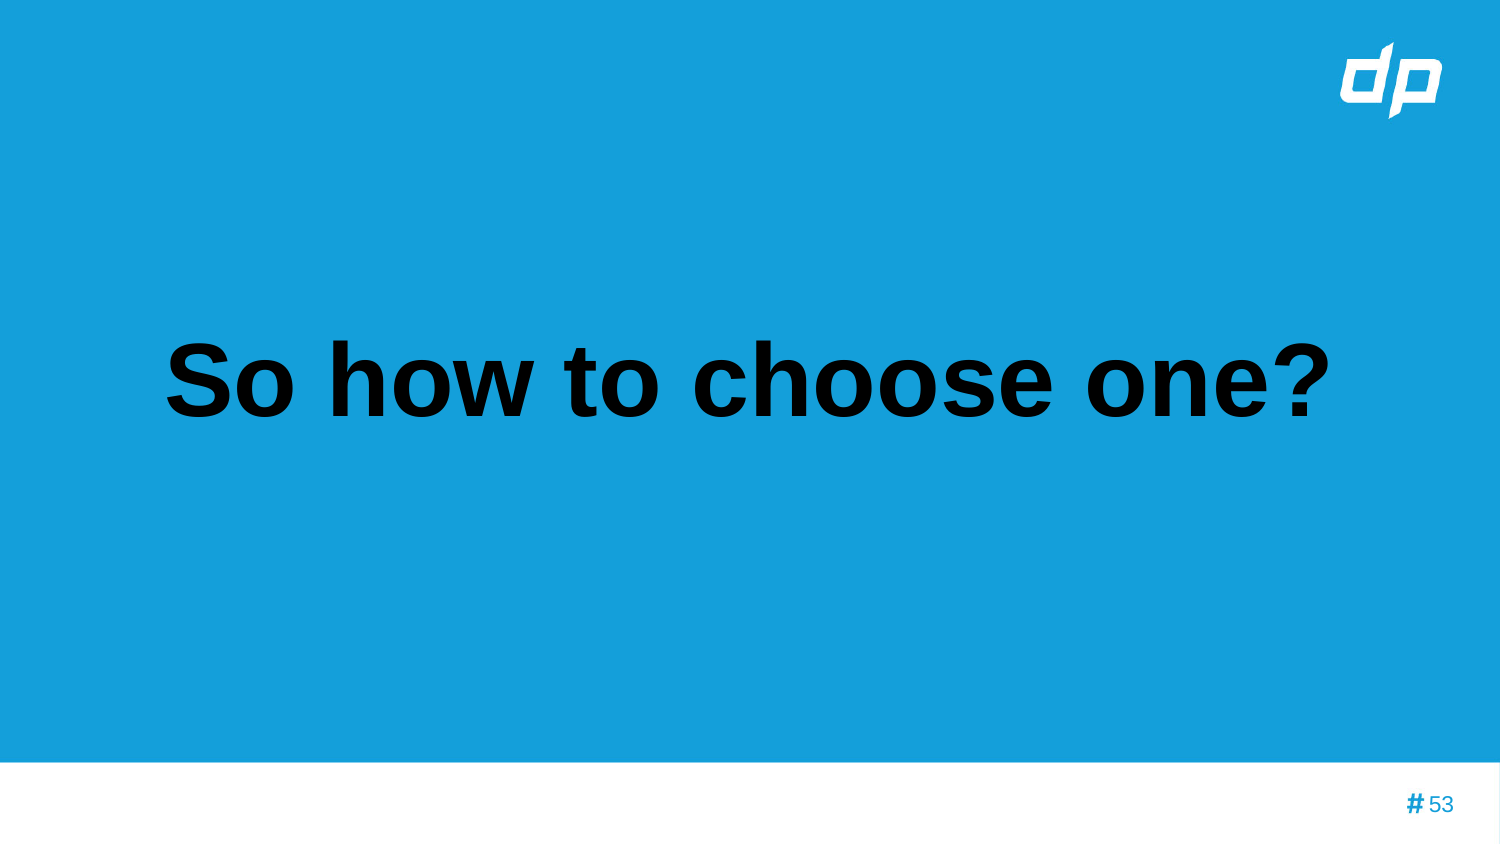

# So how to choose one?
53